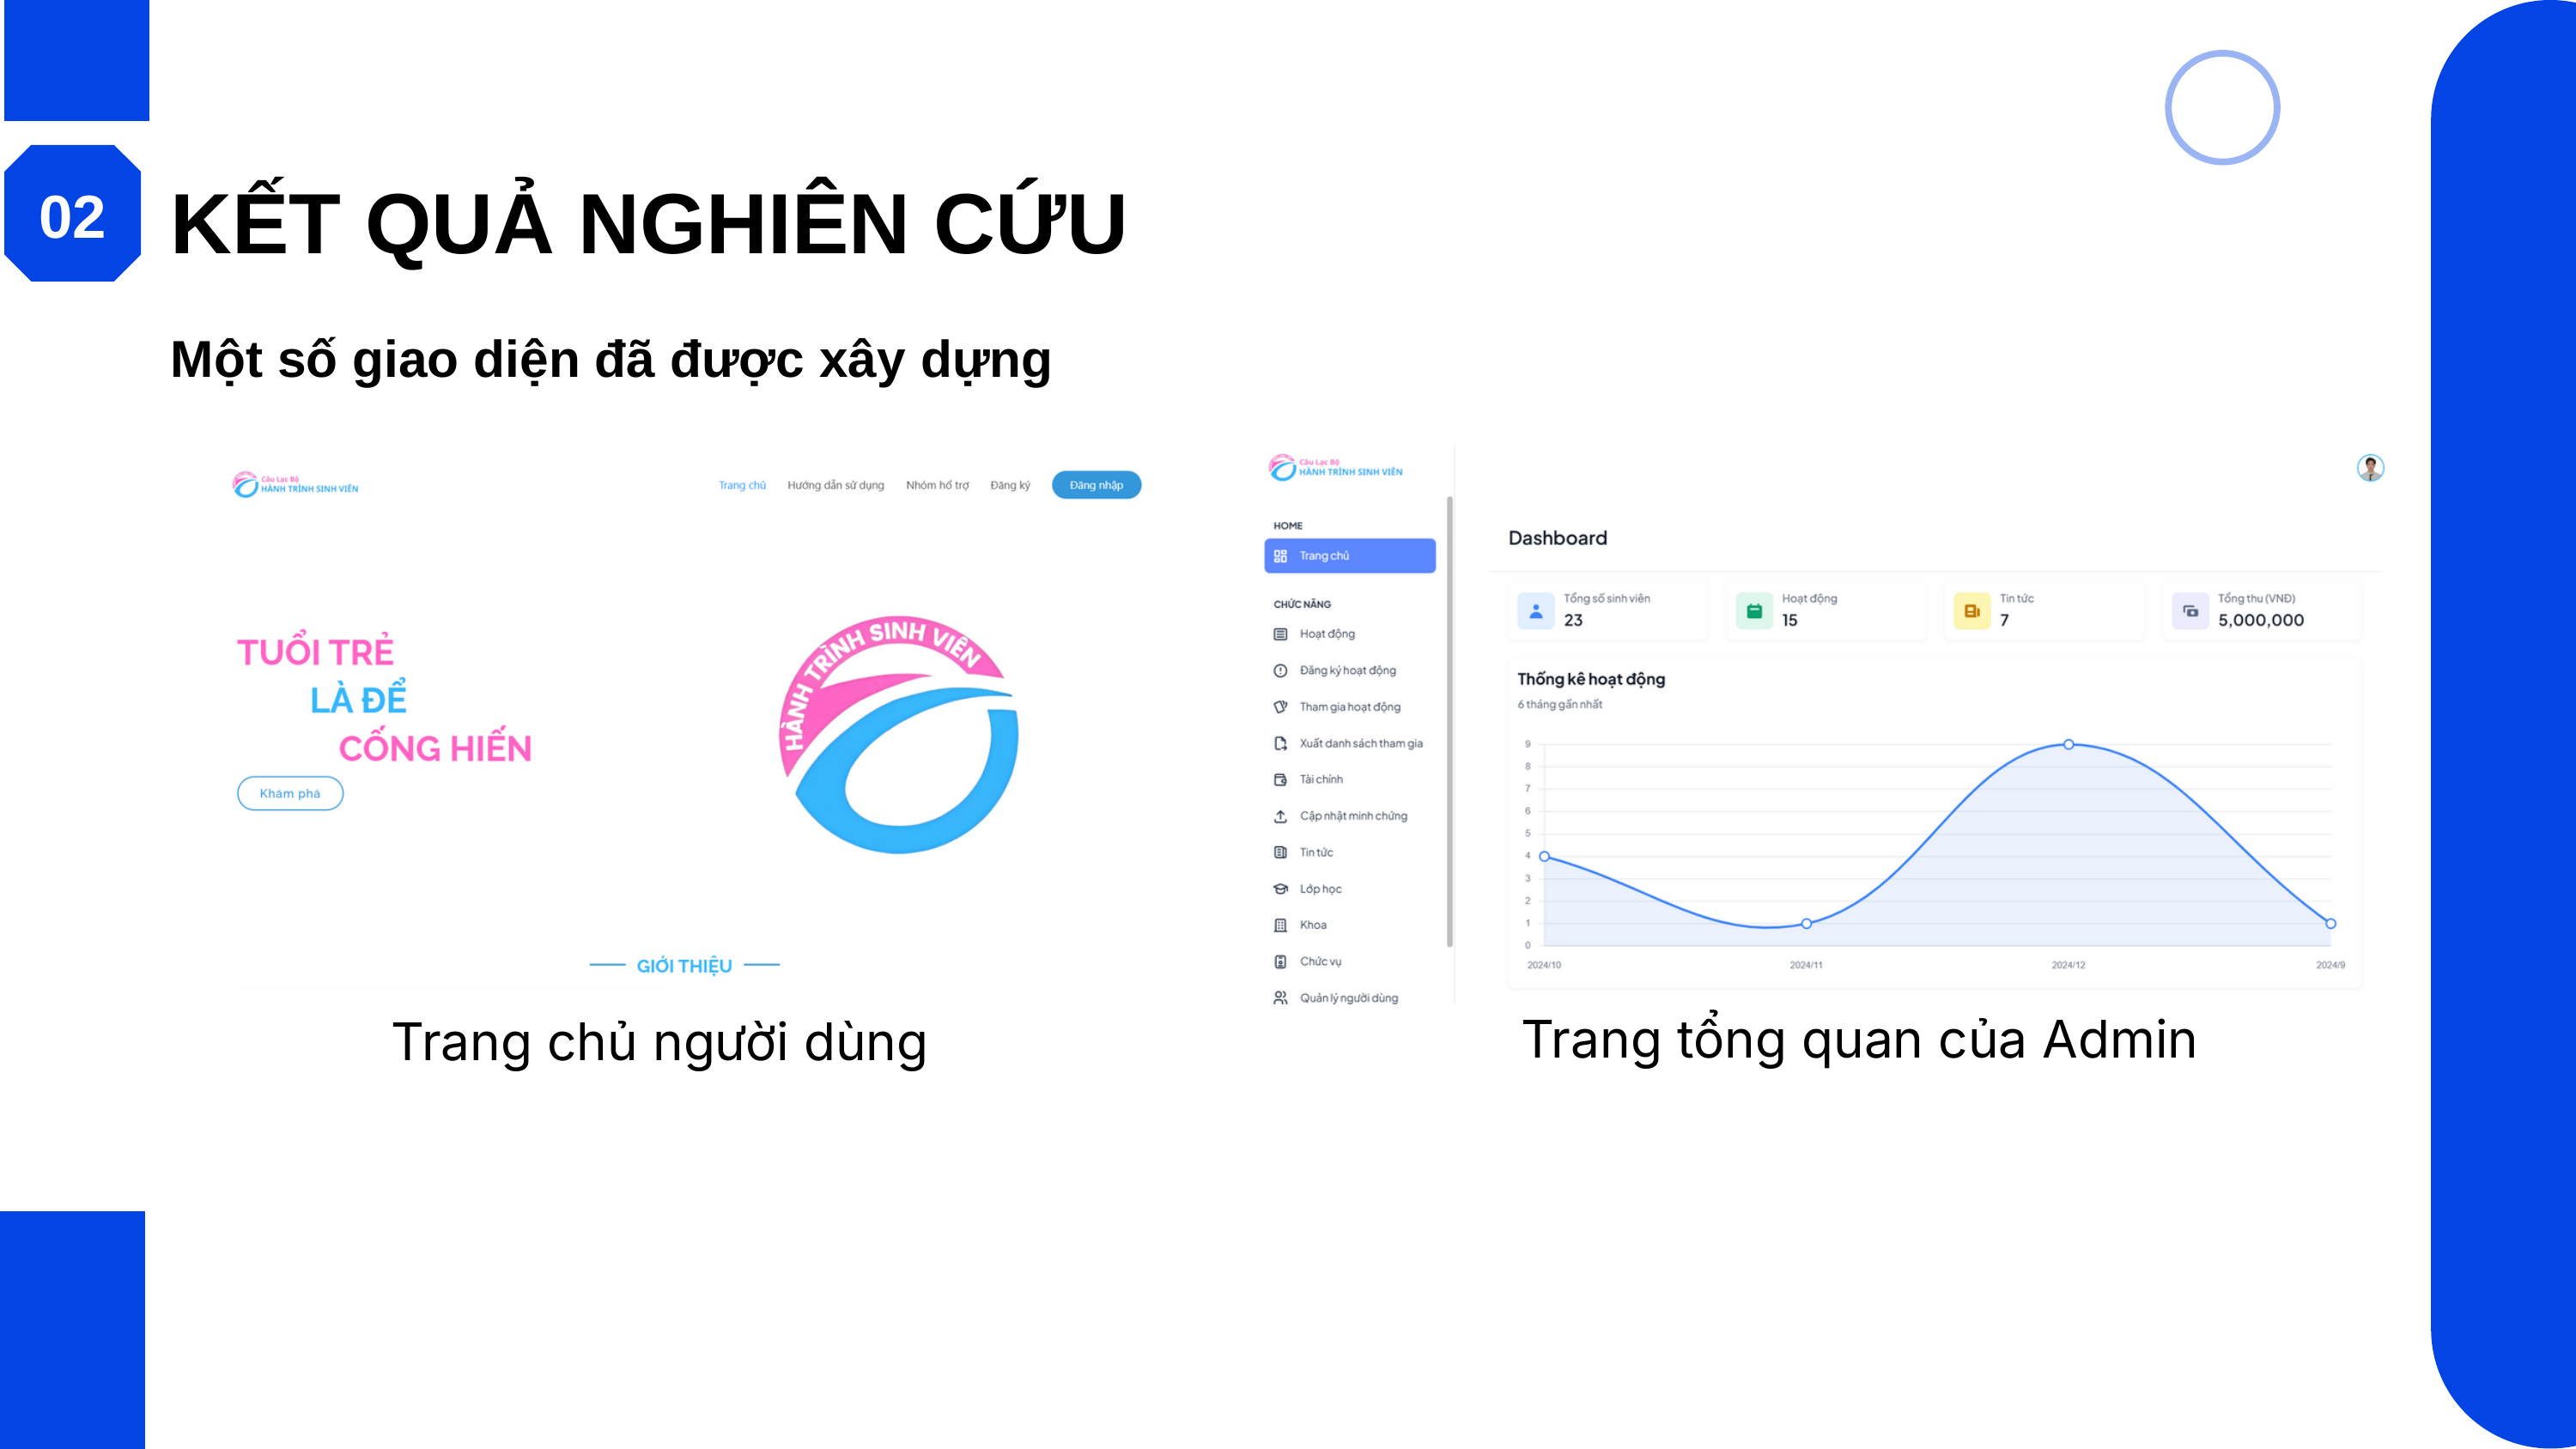

02
KẾT QUẢ NGHIÊN CỨU
Một số giao diện đã được xây dựng

Trang tổng quan của Admin
Trang chủ người dùng